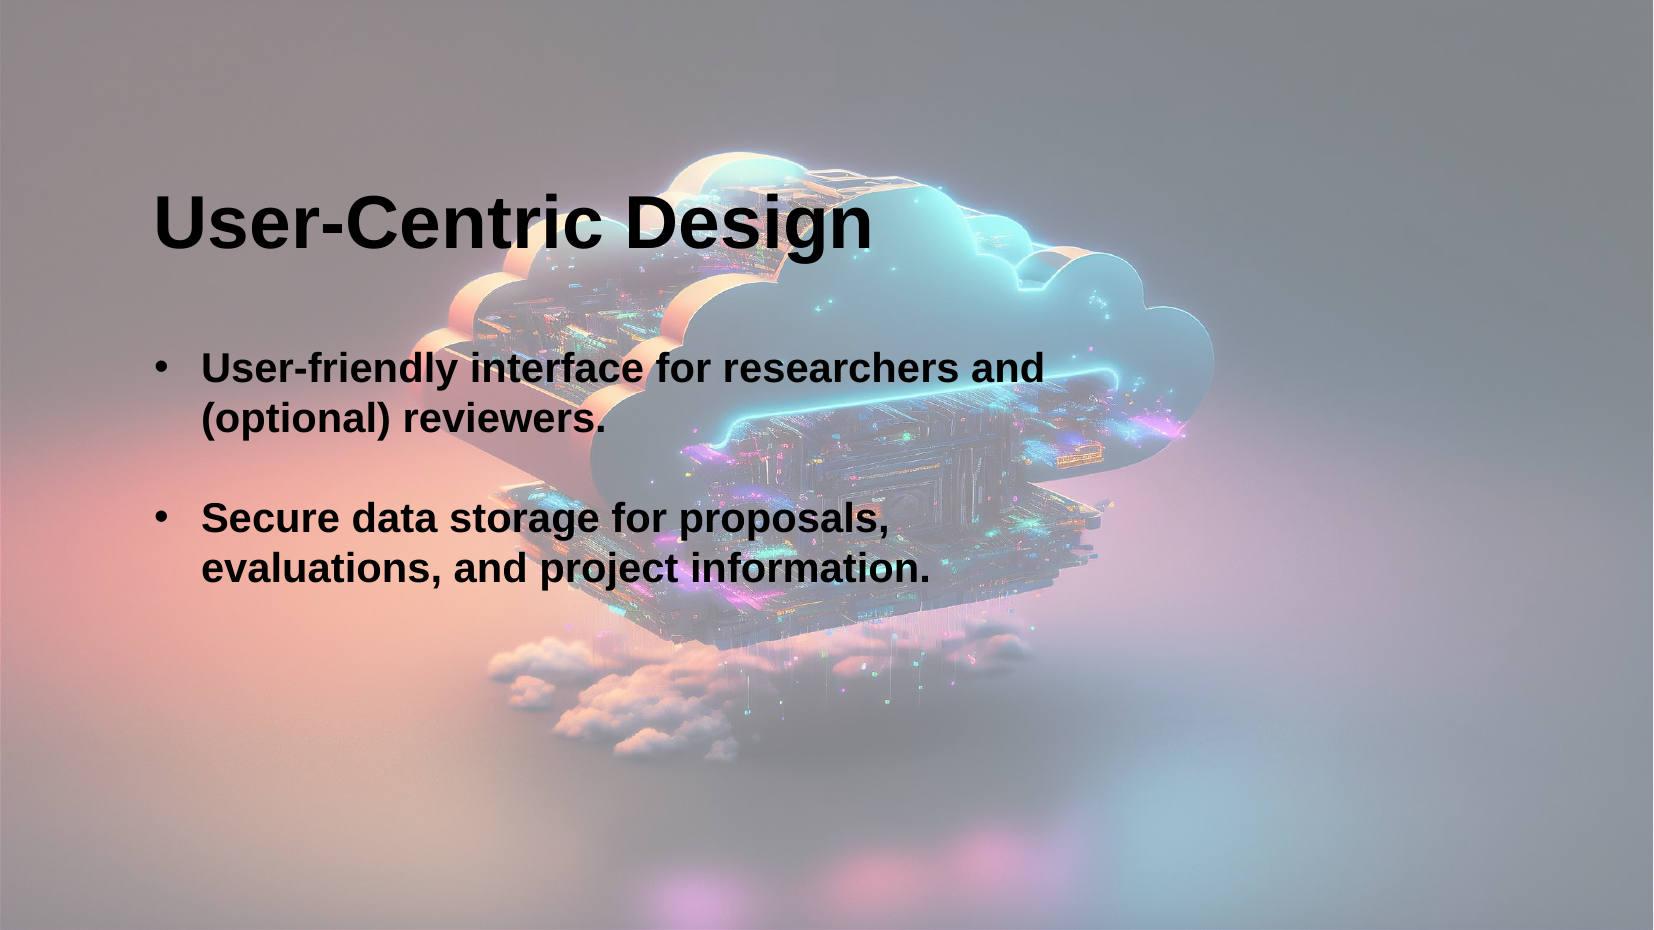

User-Centric Design
User-friendly interface for researchers and (optional) reviewers.

Secure data storage for proposals, evaluations, and project information.